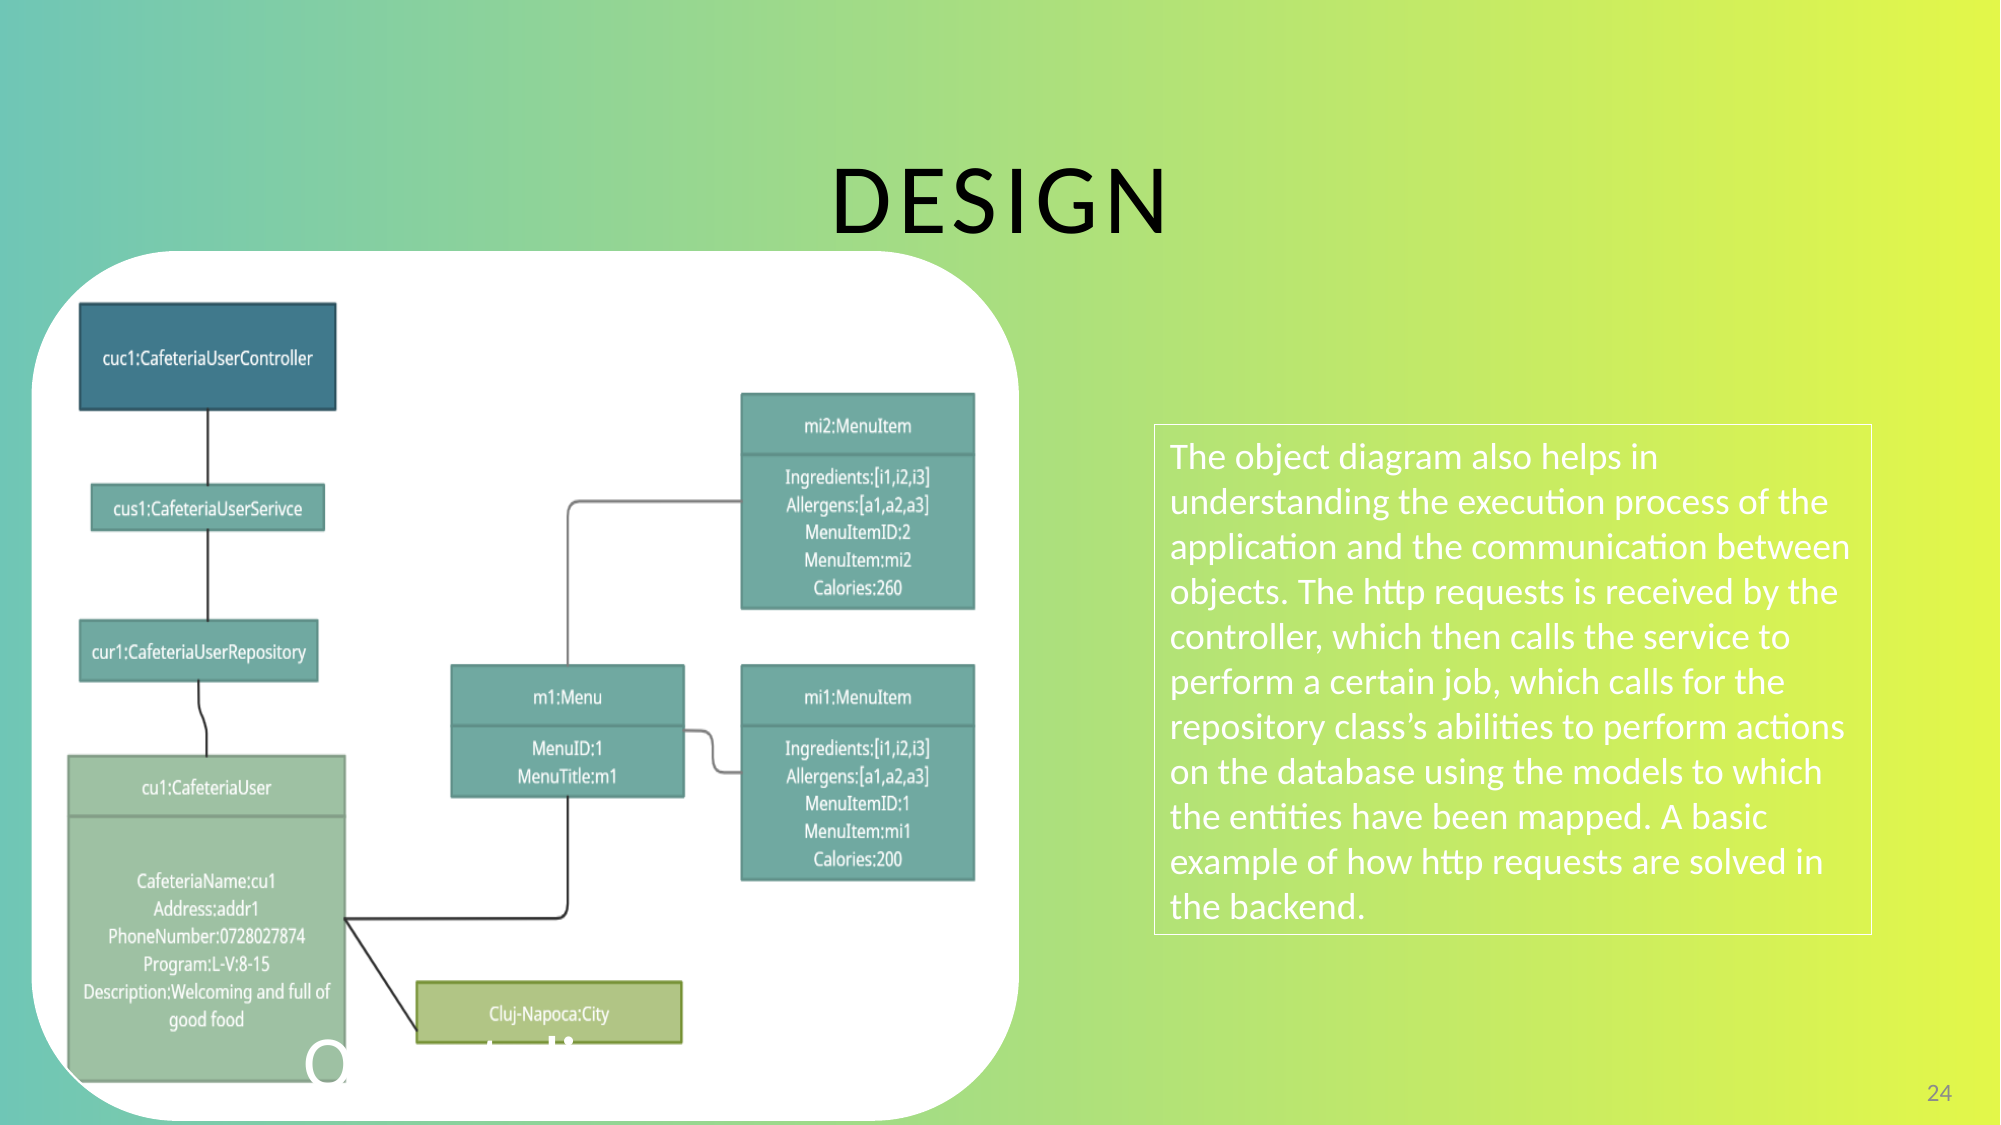

# Design
Object diagram
The object diagram also helps in understanding the execution process of the application and the communication between objects. The http requests is received by the controller, which then calls the service to perform a certain job, which calls for the repository class’s abilities to perform actions on the database using the models to which the entities have been mapped. A basic example of how http requests are solved in the backend.
24